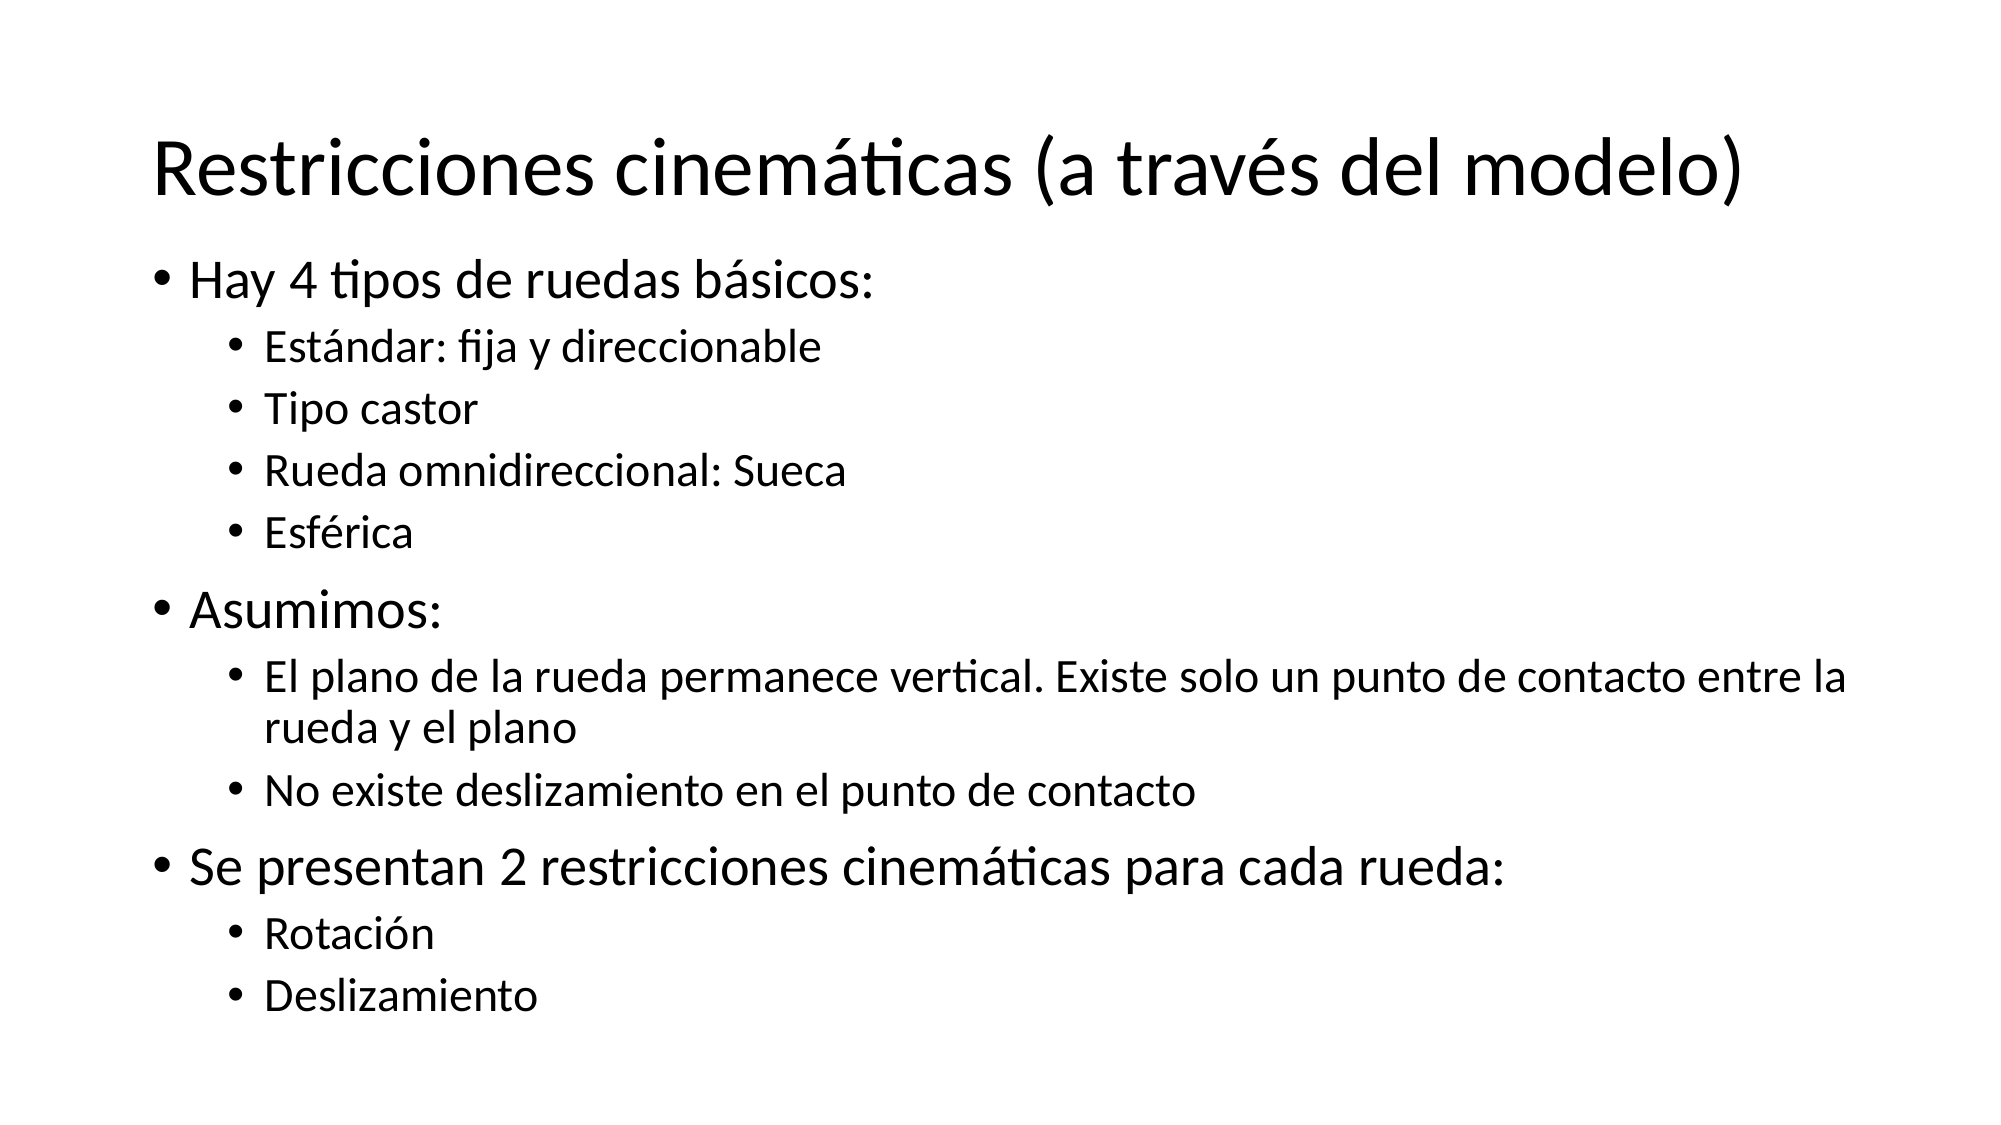

# Restricciones cinemáticas (a través del modelo)
Hay 4 tipos de ruedas básicos:
Estándar: fija y direccionable
Tipo castor
Rueda omnidireccional: Sueca
Esférica
Asumimos:
El plano de la rueda permanece vertical. Existe solo un punto de contacto entre la rueda y el plano
No existe deslizamiento en el punto de contacto
Se presentan 2 restricciones cinemáticas para cada rueda:
Rotación
Deslizamiento